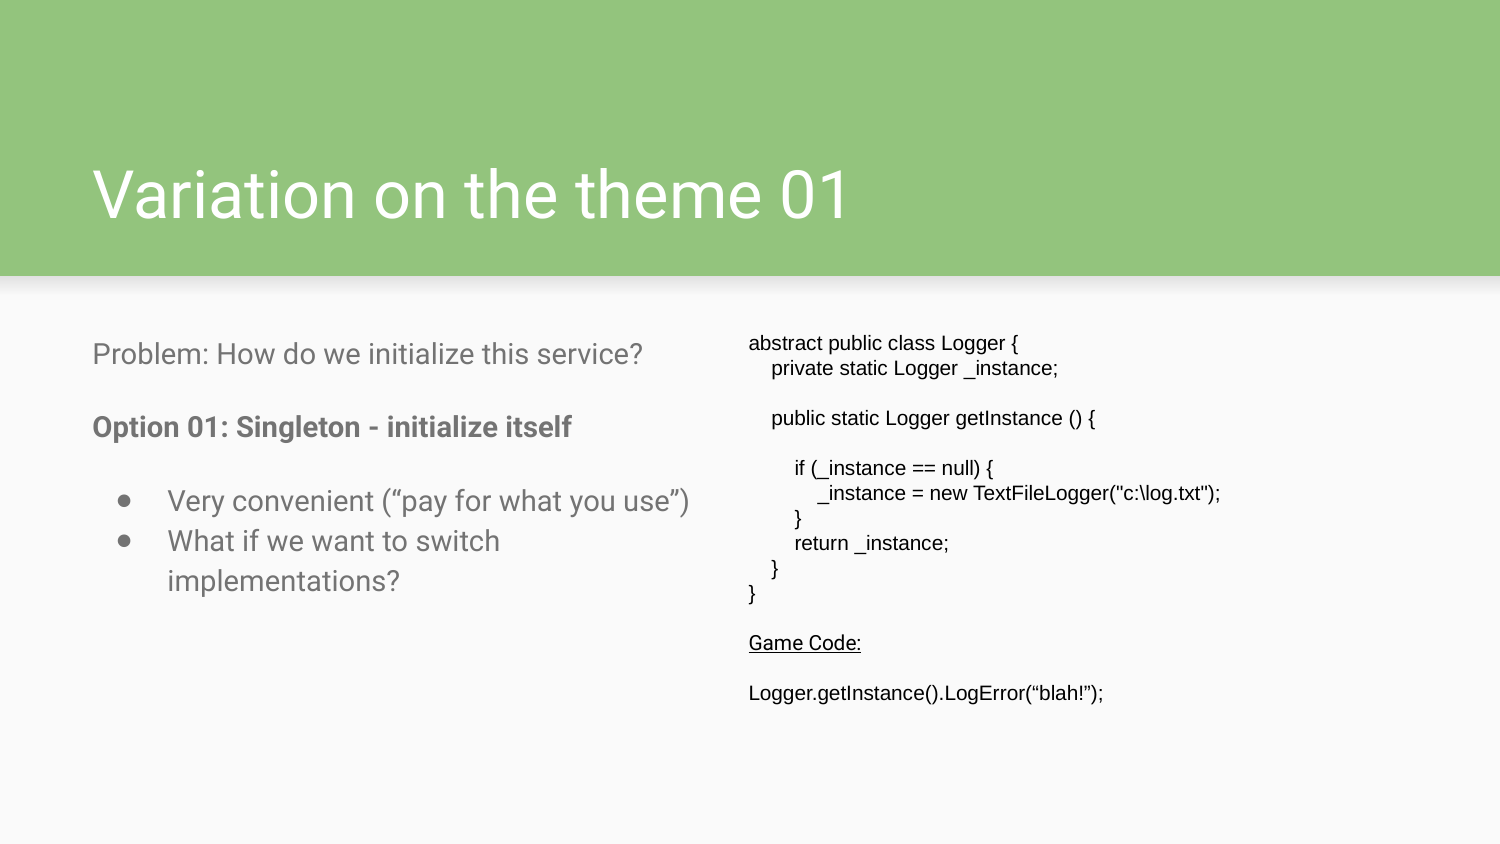

# Variation on the theme 01
Problem: How do we initialize this service?
Option 01: Singleton - initialize itself
Very convenient (“pay for what you use”)
What if we want to switch implementations?
abstract public class Logger {
    private static Logger _instance;
    public static Logger getInstance () {
        if (_instance == null) {
            _instance = new TextFileLogger("c:\log.txt");
        }
        return _instance;
    }
}
Game Code:

Logger.getInstance().LogError(“blah!”);